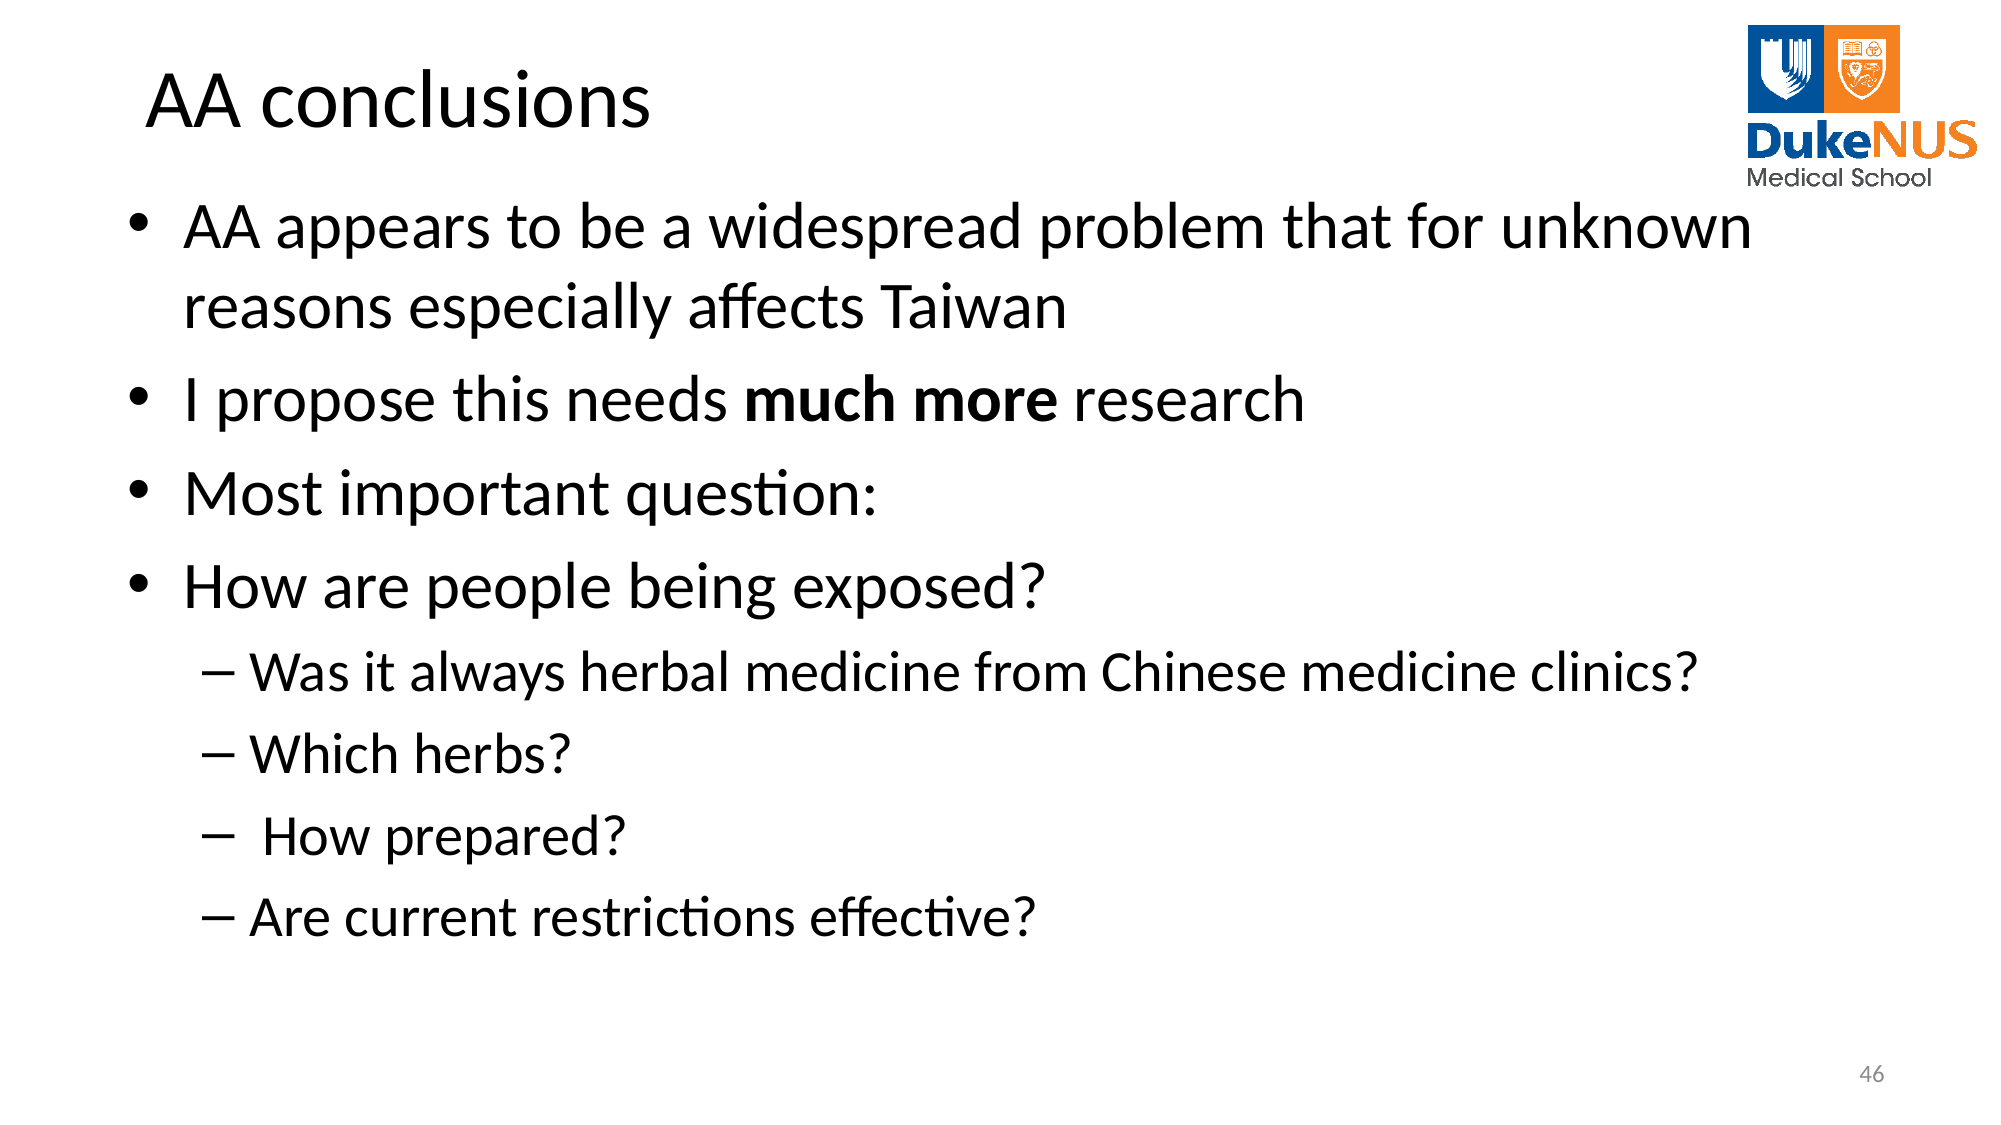

# AA conclusions
AA appears to be a widespread problem that for unknown reasons especially affects Taiwan
I propose this needs much more research
Most important question:
How are people being exposed?
Was it always herbal medicine from Chinese medicine clinics?
Which herbs?
 How prepared?
Are current restrictions effective?
46